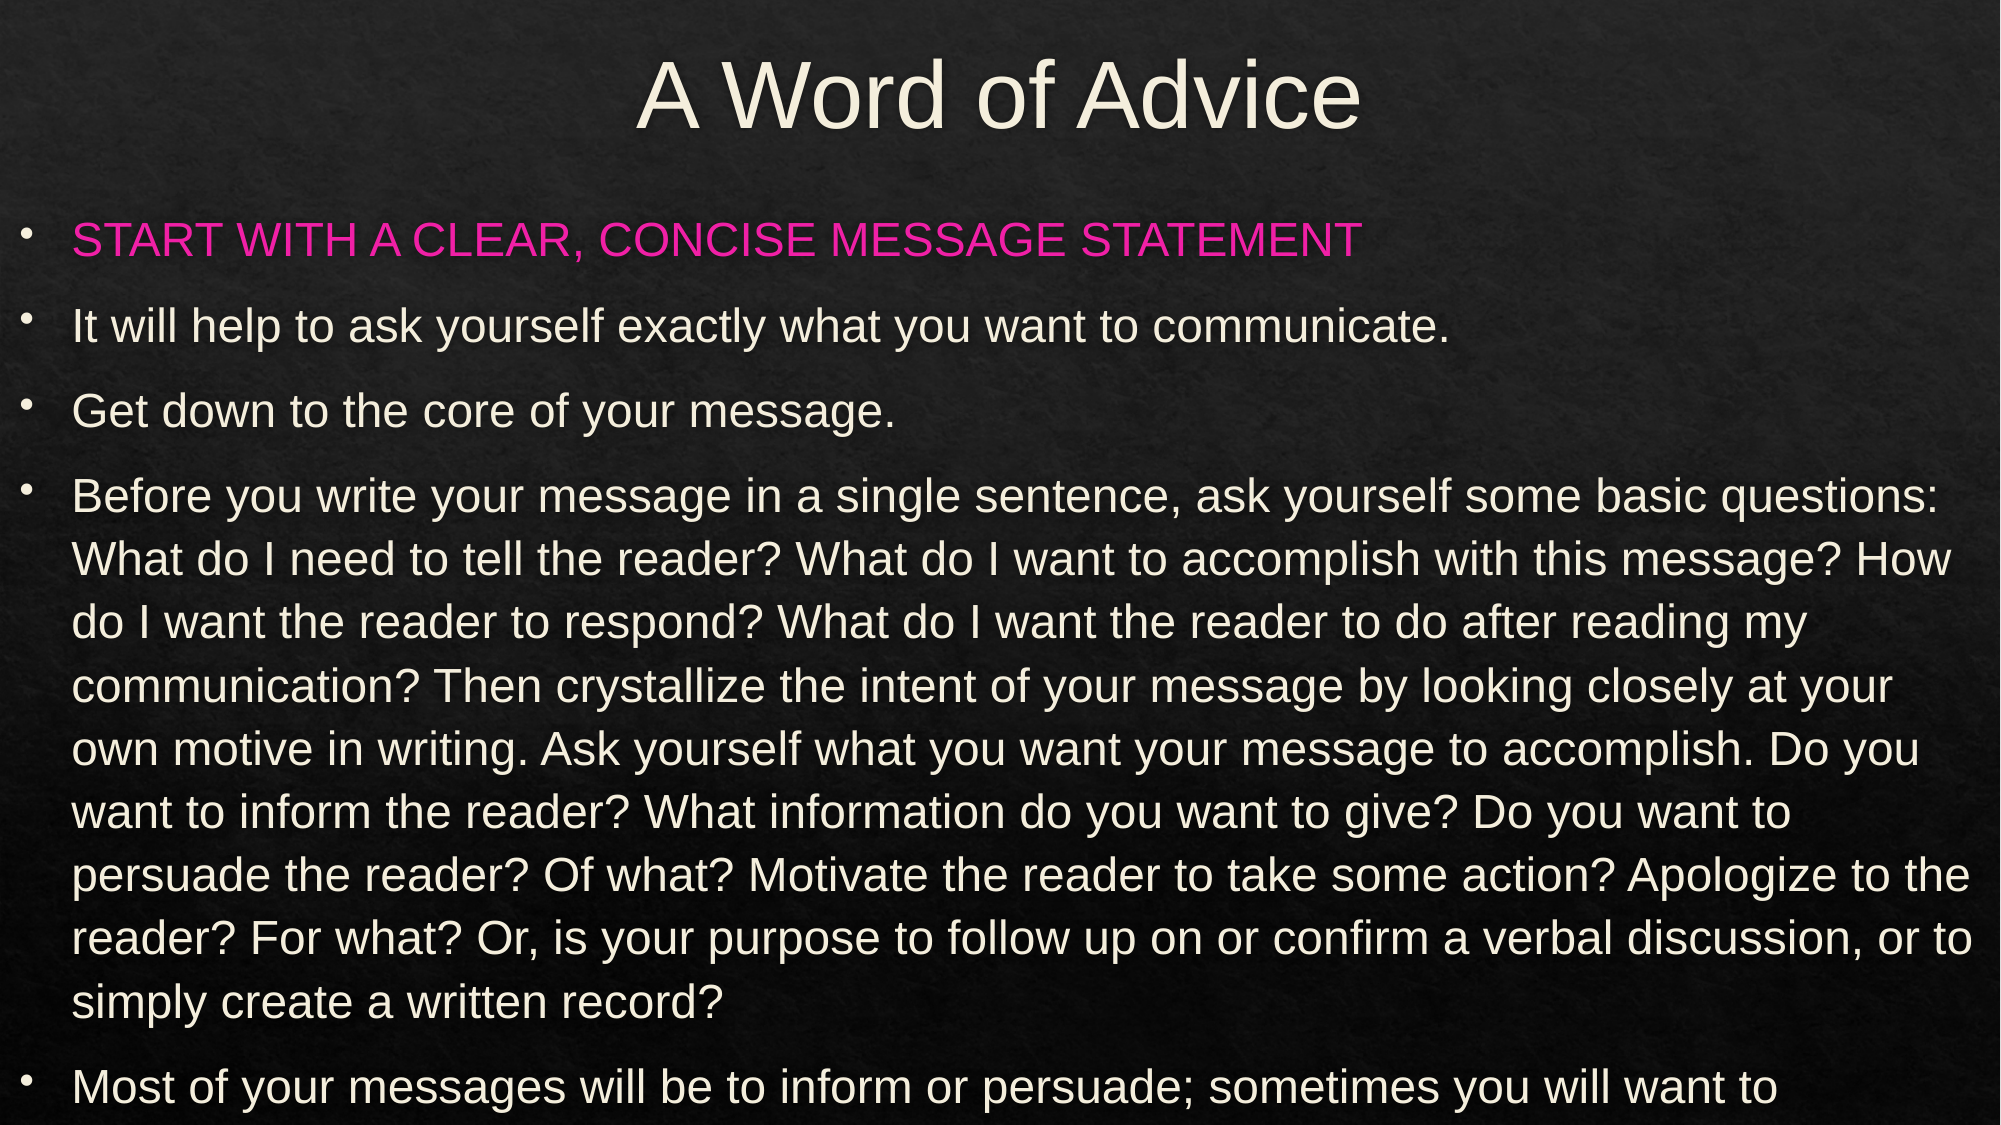

# A Word of Advice
START WITH A CLEAR, CONCISE MESSAGE STATEMENT
It will help to ask yourself exactly what you want to communicate.
Get down to the core of your message.
Before you write your message in a single sentence, ask yourself some basic questions: What do I need to tell the reader? What do I want to accomplish with this message? How do I want the reader to respond? What do I want the reader to do after reading my communication? Then crystallize the intent of your message by looking closely at your own motive in writing. Ask yourself what you want your message to accomplish. Do you want to inform the reader? What information do you want to give? Do you want to persuade the reader? Of what? Motivate the reader to take some action? Apologize to the reader? For what? Or, is your purpose to follow up on or confirm a verbal discussion, or to simply create a written record?
Most of your messages will be to inform or persuade; sometimes you will want to motivate.